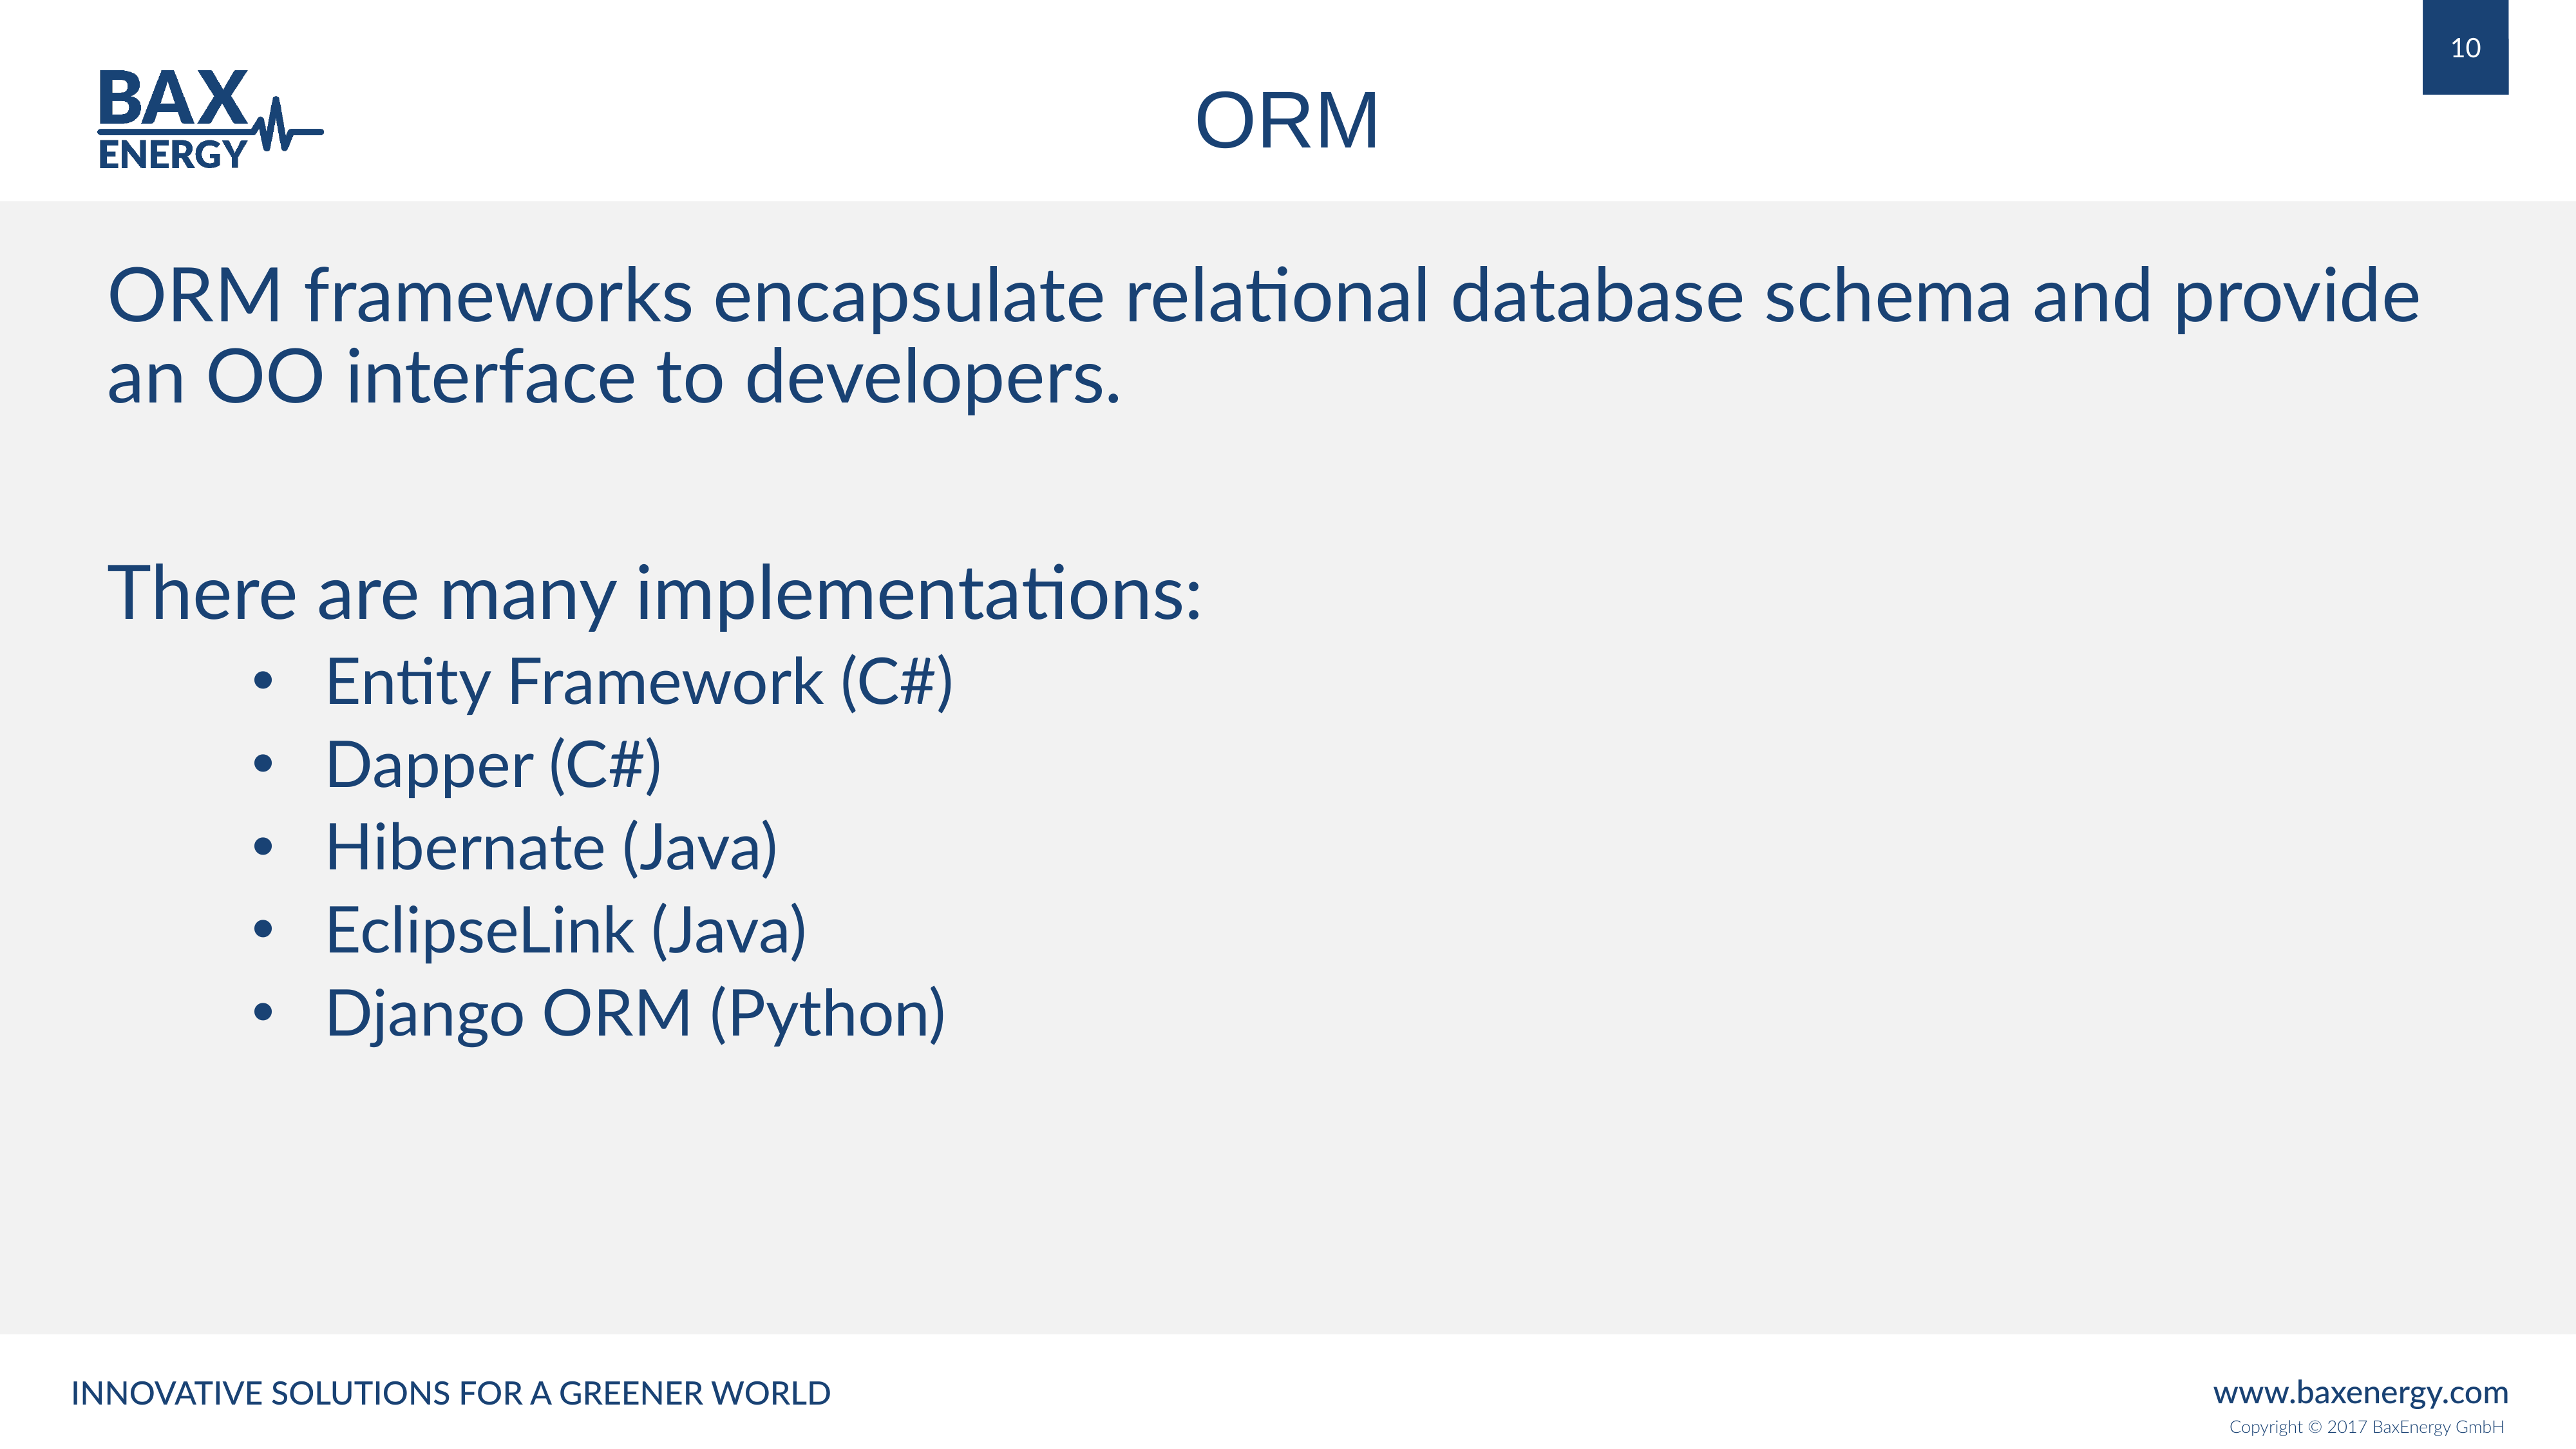

ORM
ORM frameworks encapsulate relational database schema and provide an OO interface to developers.

There are many implementations:
Entity Framework (C#)
Dapper (C#)
Hibernate (Java)
EclipseLink (Java)
Django ORM (Python)